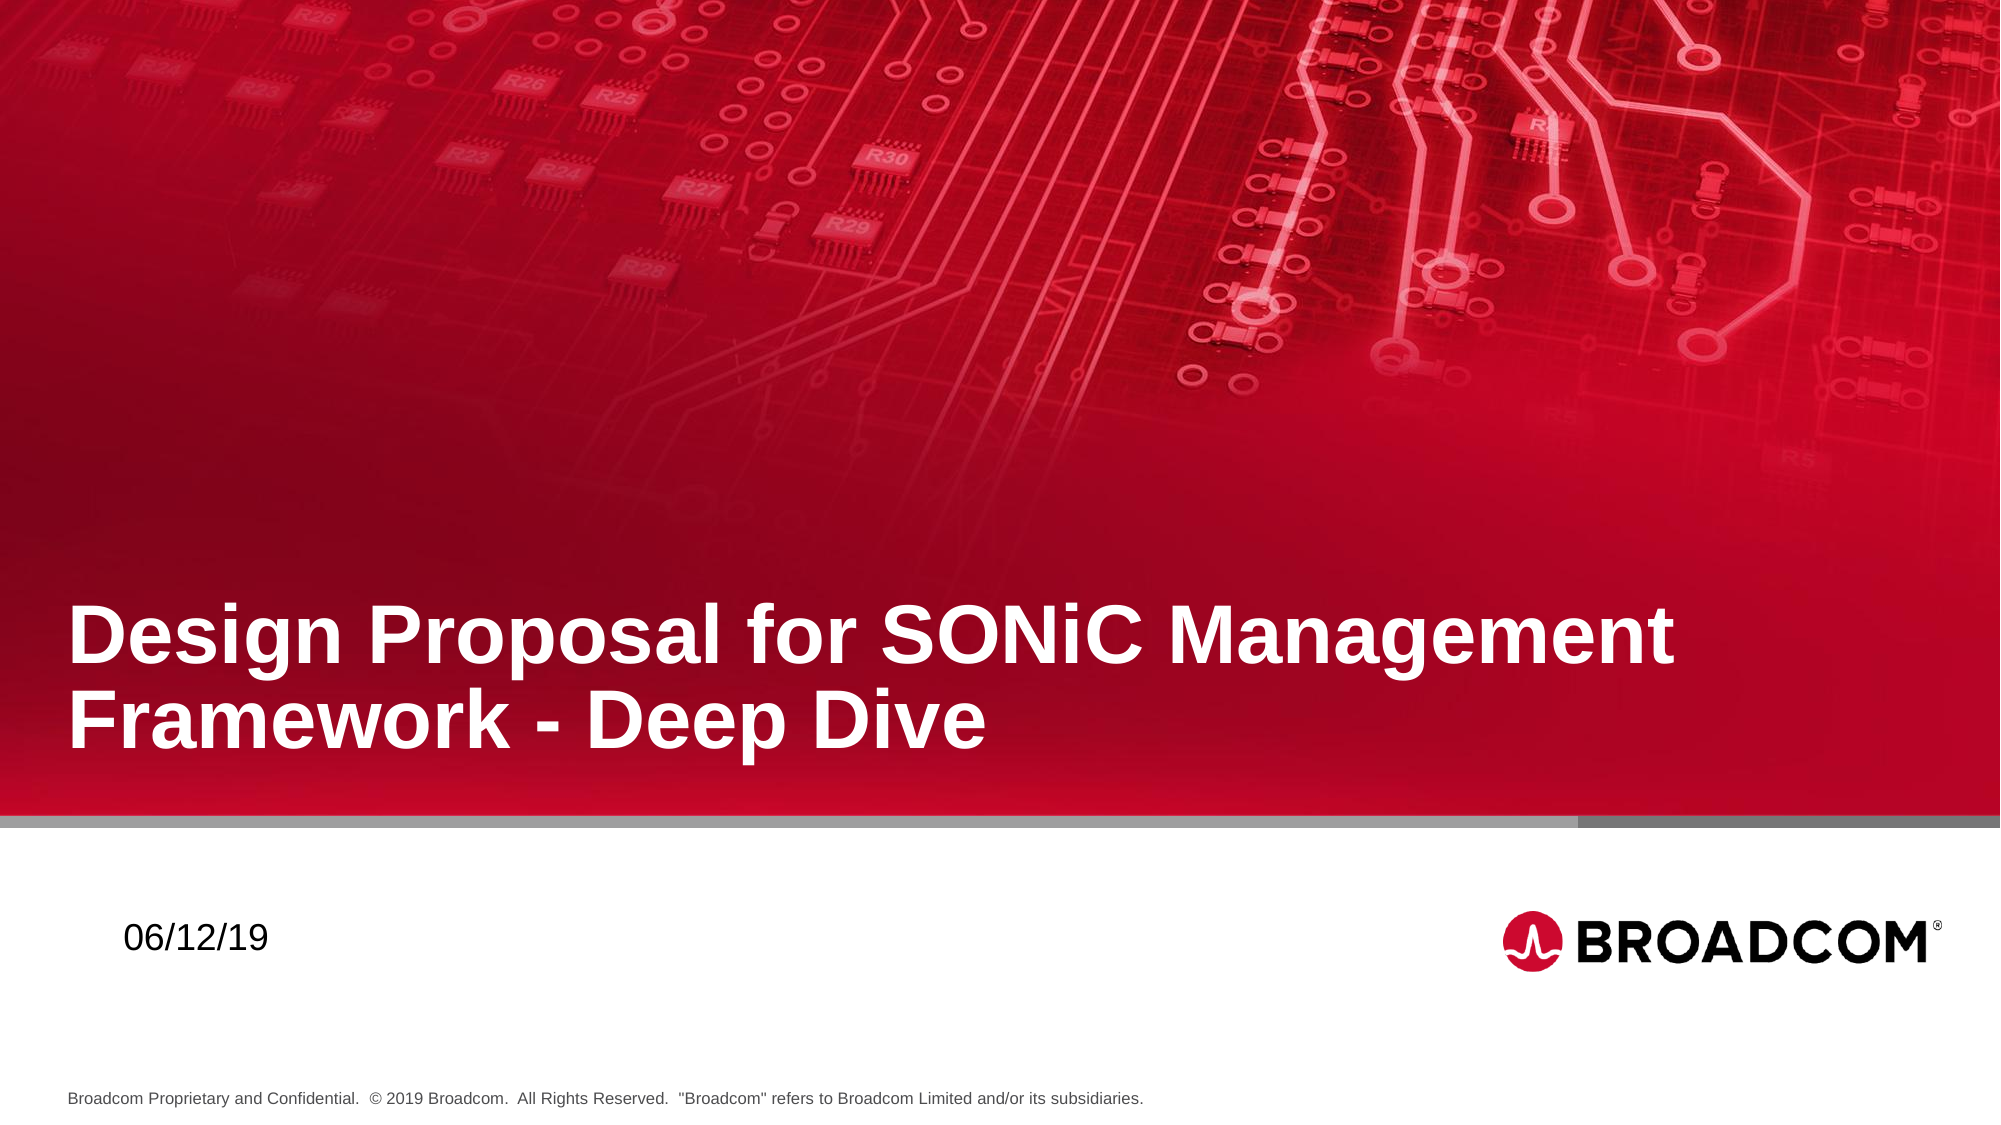

Design Proposal for SONiC Management Framework - Deep Dive
06/12/19